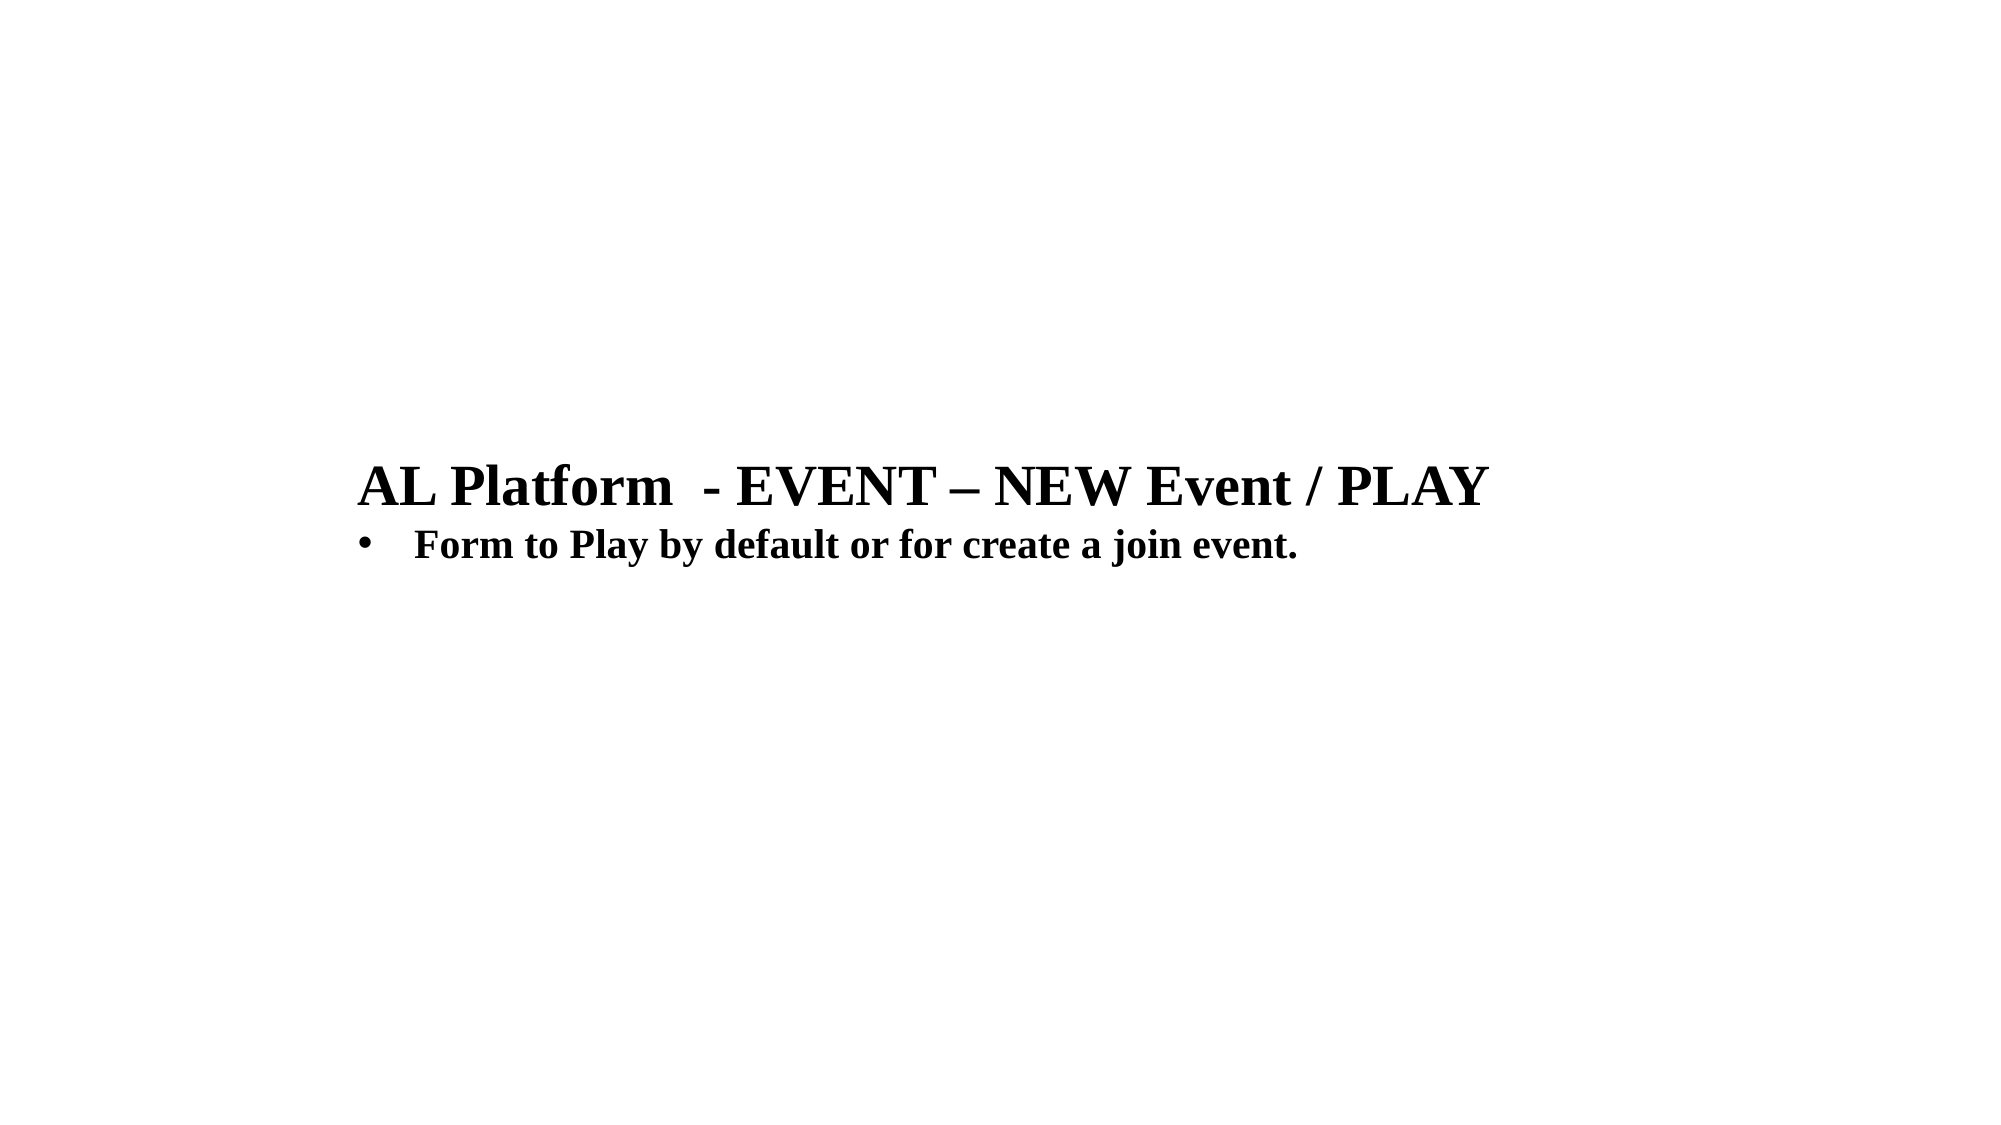

AL Platform  - EVENT – NEW Event / PLAY
Form to Play by default or for create a join event.